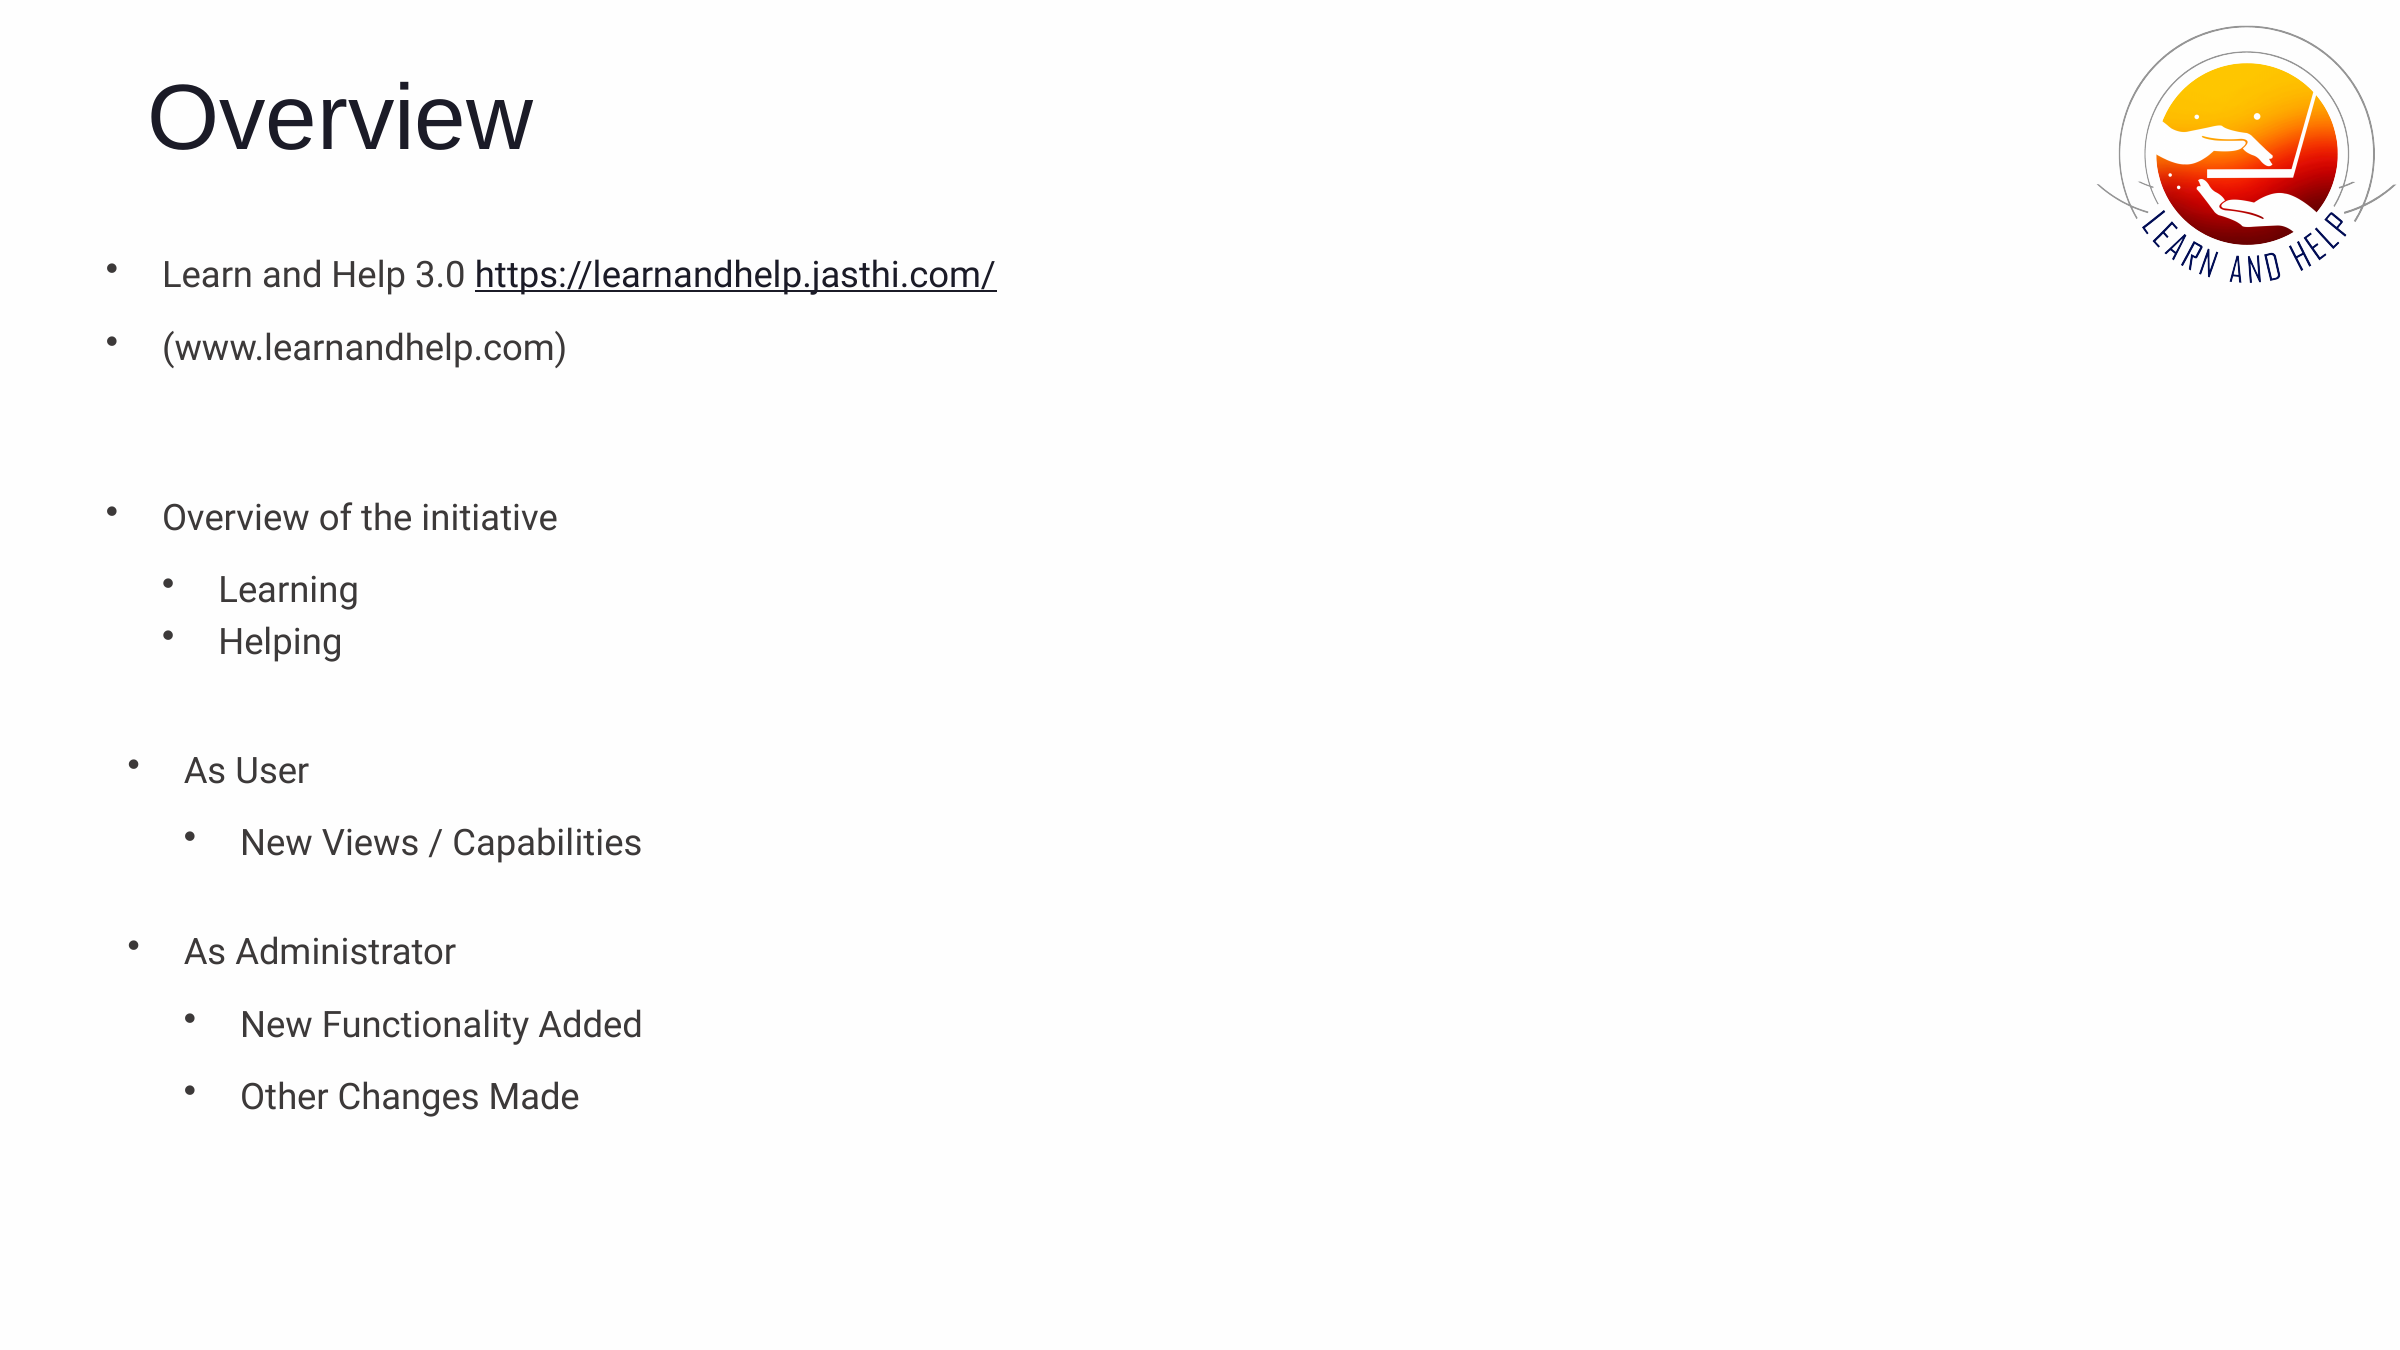

Overview
Learn and Help 3.0 https://learnandhelp.jasthi.com/
(www.learnandhelp.com)
Overview of the initiative
Learning

Helping
As User
New Views / Capabilities
As Administrator
New Functionality Added
Other Changes Made